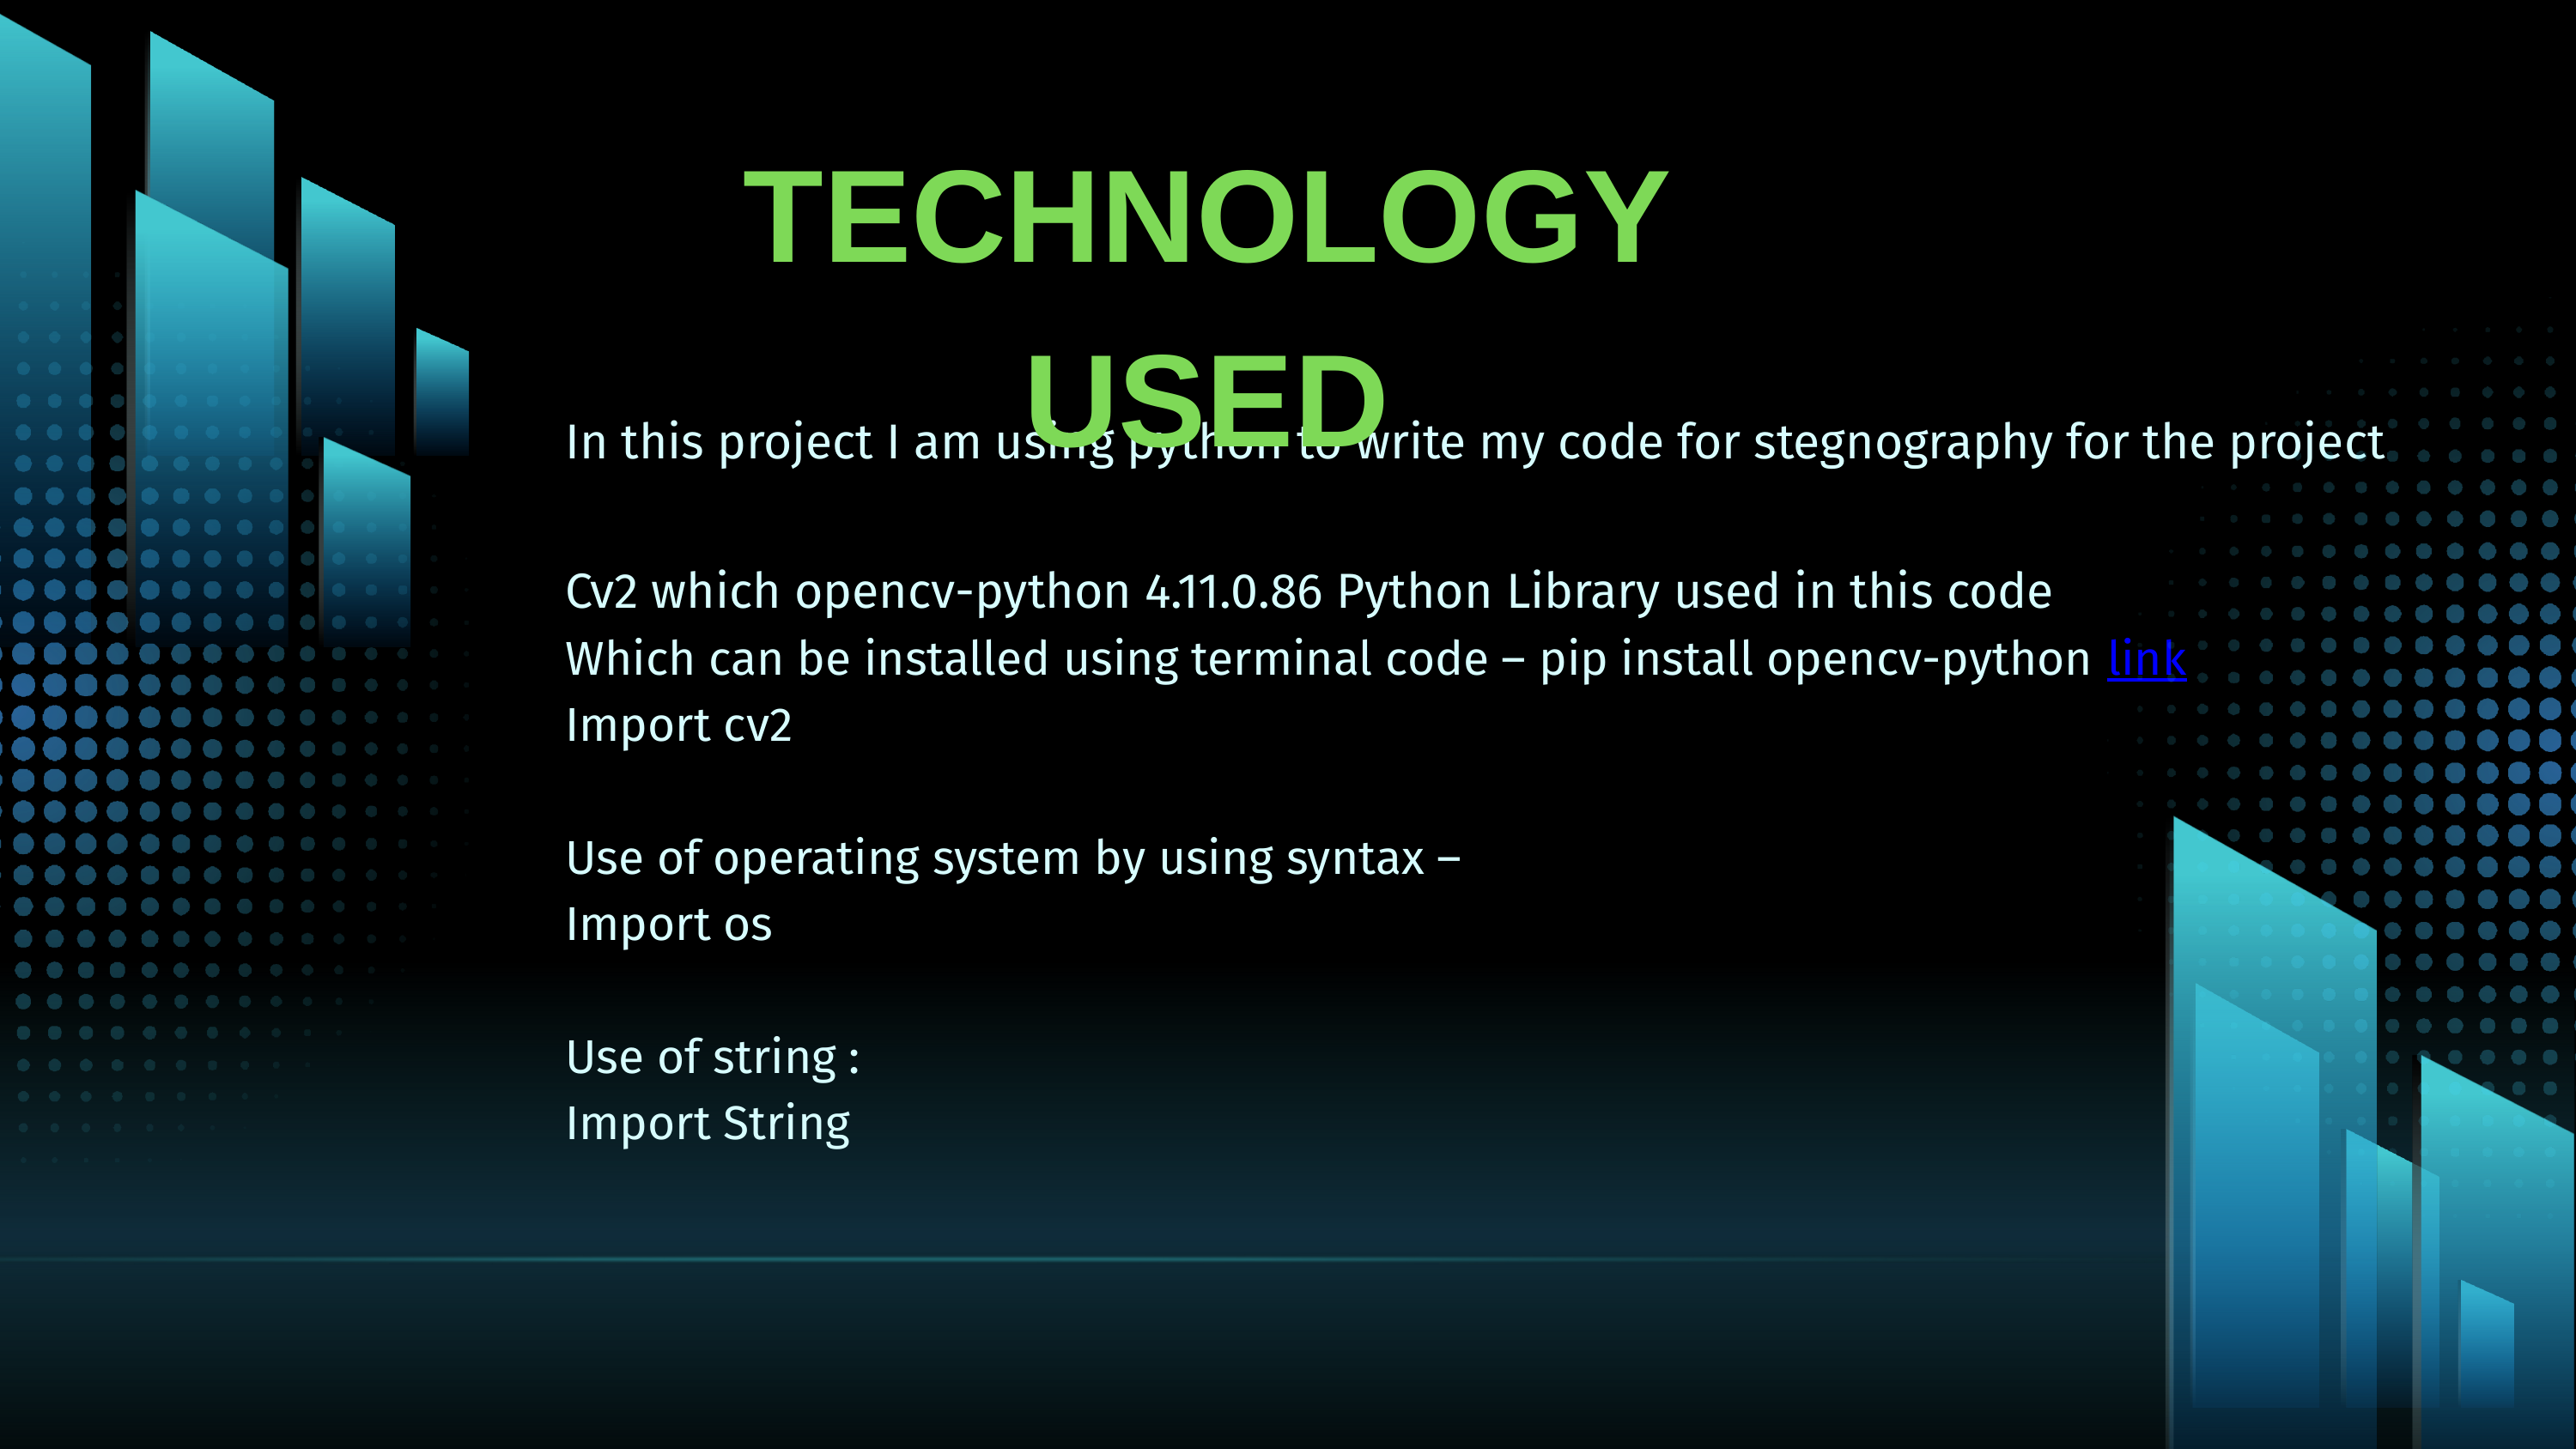

TECHNOLOGY USED

In this project I am using python to write my code for stegnography for the project

Cv2 which opencv-python 4.11.0.86 Python Library used in this code
Which can be installed using terminal code – pip install opencv-python link
Import cv2

Use of operating system by using syntax –
Import os

Use of string :
Import String